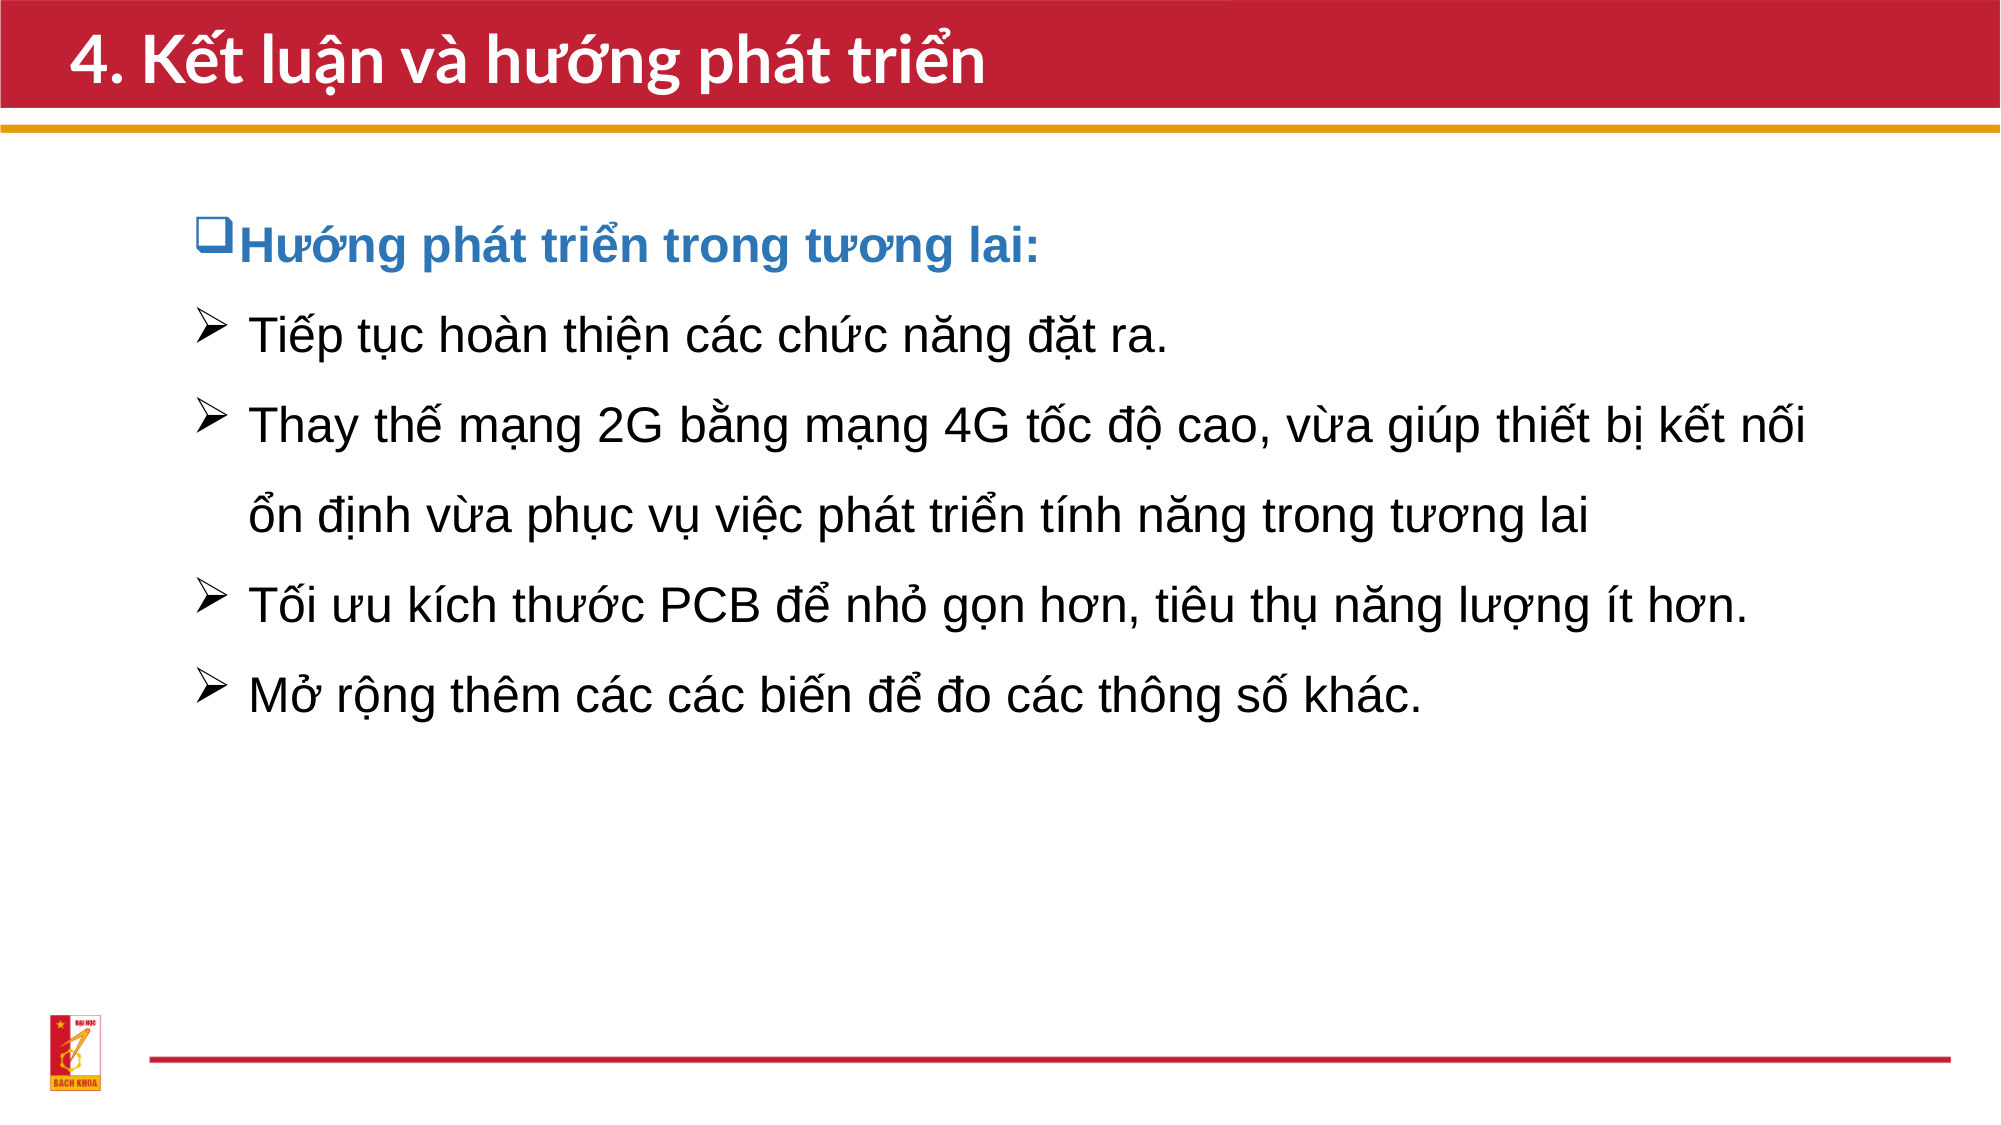

# 4. Kết luận và hướng phát triển
Hướng phát triển trong tương lai:
Tiếp tục hoàn thiện các chức năng đặt ra.
Thay thế mạng 2G bằng mạng 4G tốc độ cao, vừa giúp thiết bị kết nối ổn định vừa phục vụ việc phát triển tính năng trong tương lai
Tối ưu kích thước PCB để nhỏ gọn hơn, tiêu thụ năng lượng ít hơn.
Mở rộng thêm các các biến để đo các thông số khác.